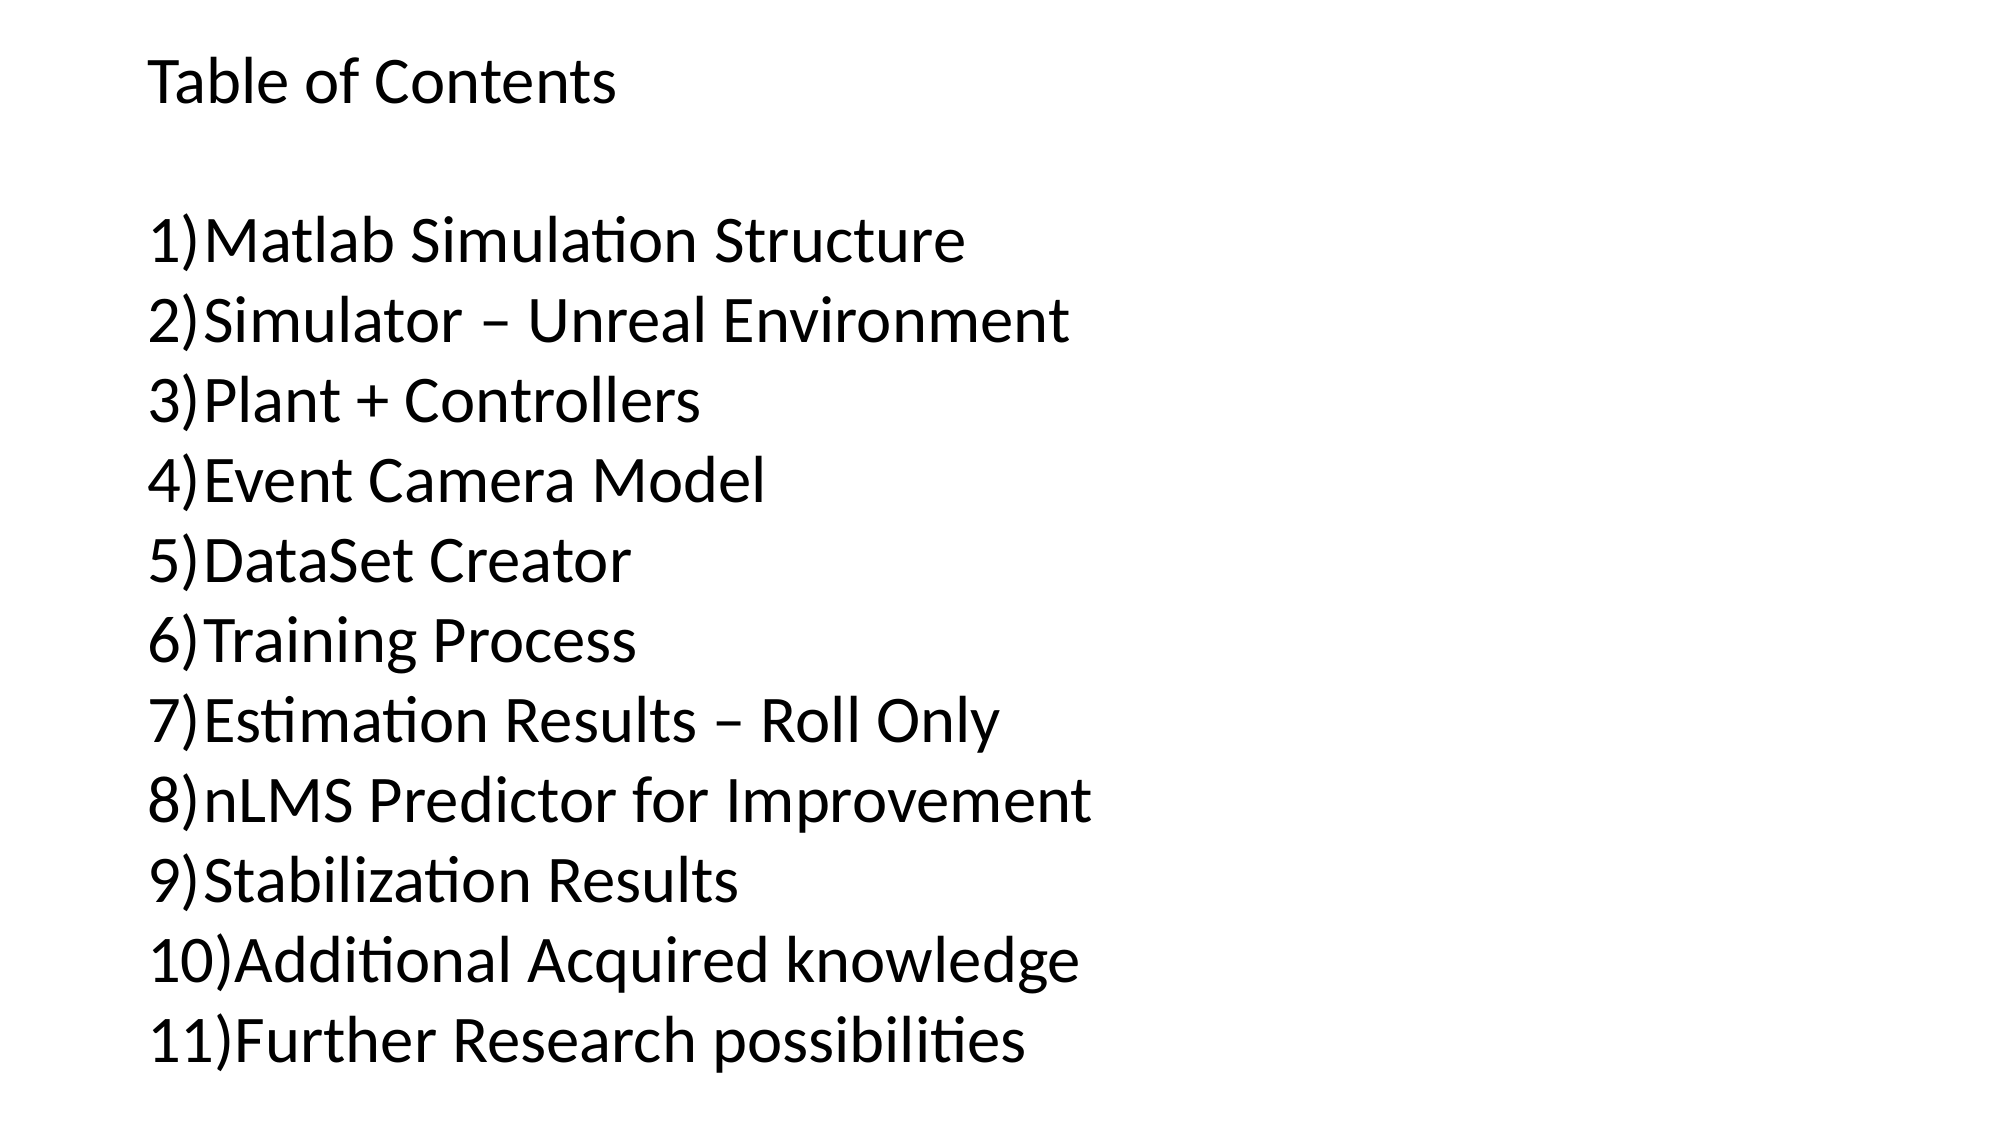

Table of Contents

Matlab Simulation Structure
Simulator – Unreal Environment
Plant + Controllers
Event Camera Model
DataSet Creator
Training Process
Estimation Results – Roll Only
nLMS Predictor for Improvement
Stabilization Results
Additional Acquired knowledge
Further Research possibilities